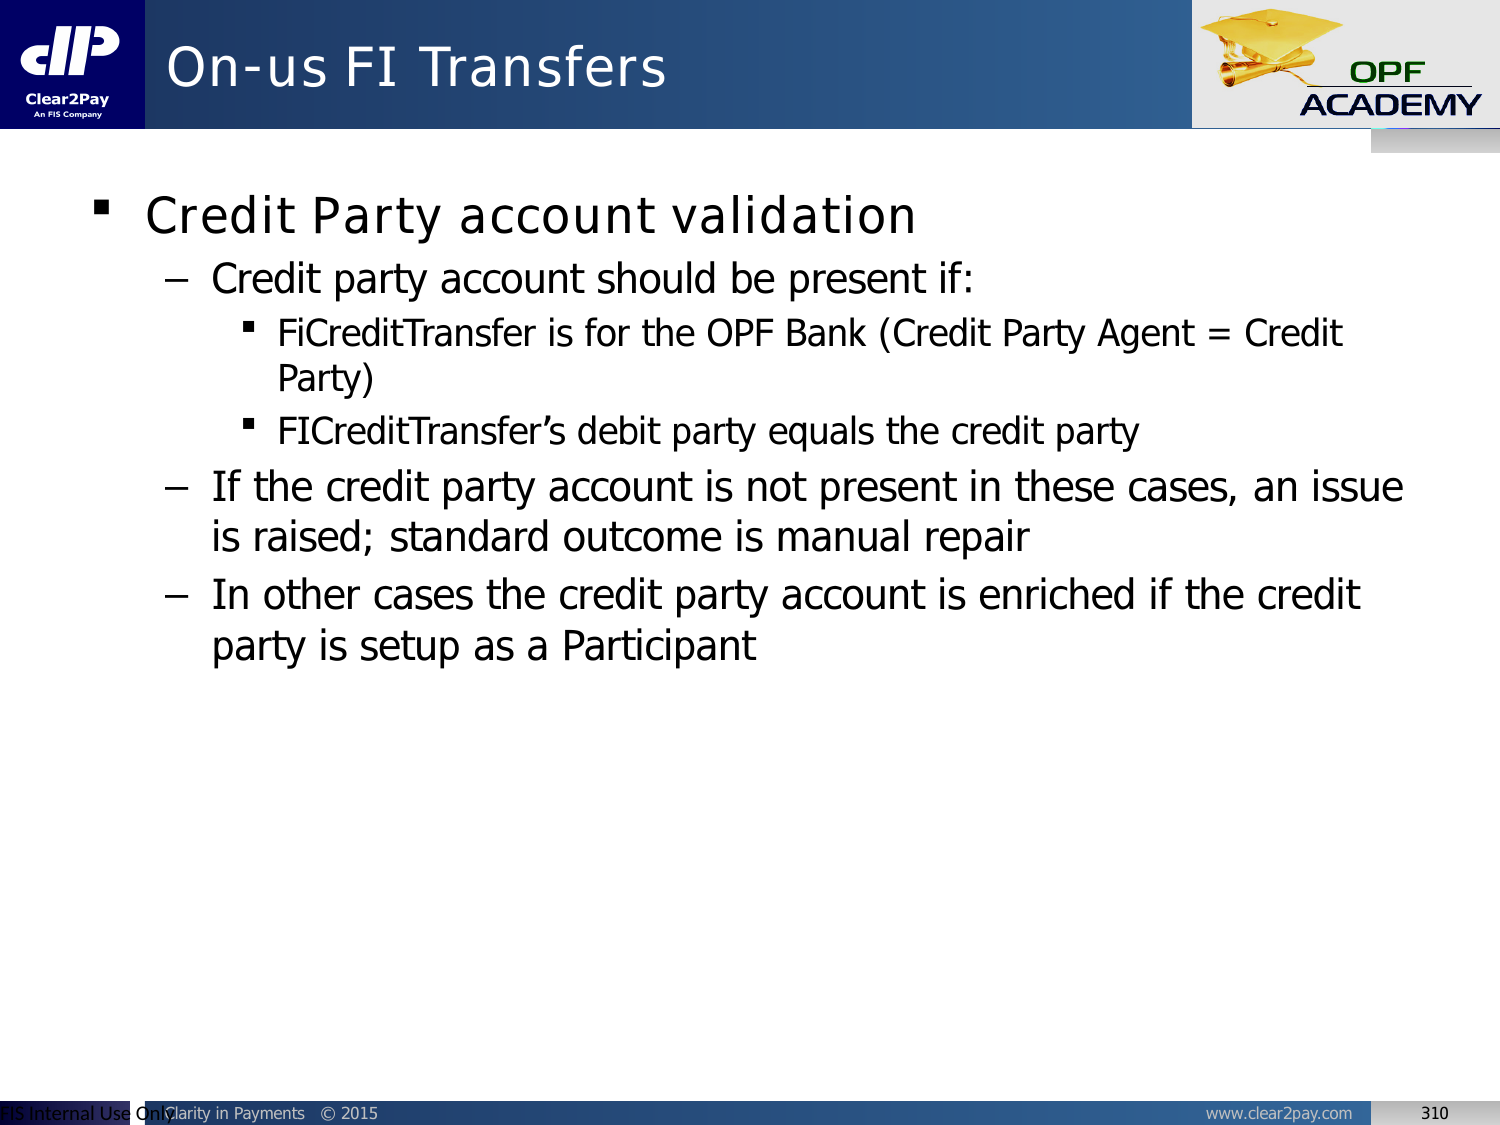

# On-us FI Transfers
Credit Party account validation
Credit party account should be present if:
FiCreditTransfer is for the OPF Bank (Credit Party Agent = Credit Party)
FICreditTransfer’s debit party equals the credit party
If the credit party account is not present in these cases, an issue is raised; standard outcome is manual repair
In other cases the credit party account is enriched if the credit party is setup as a Participant